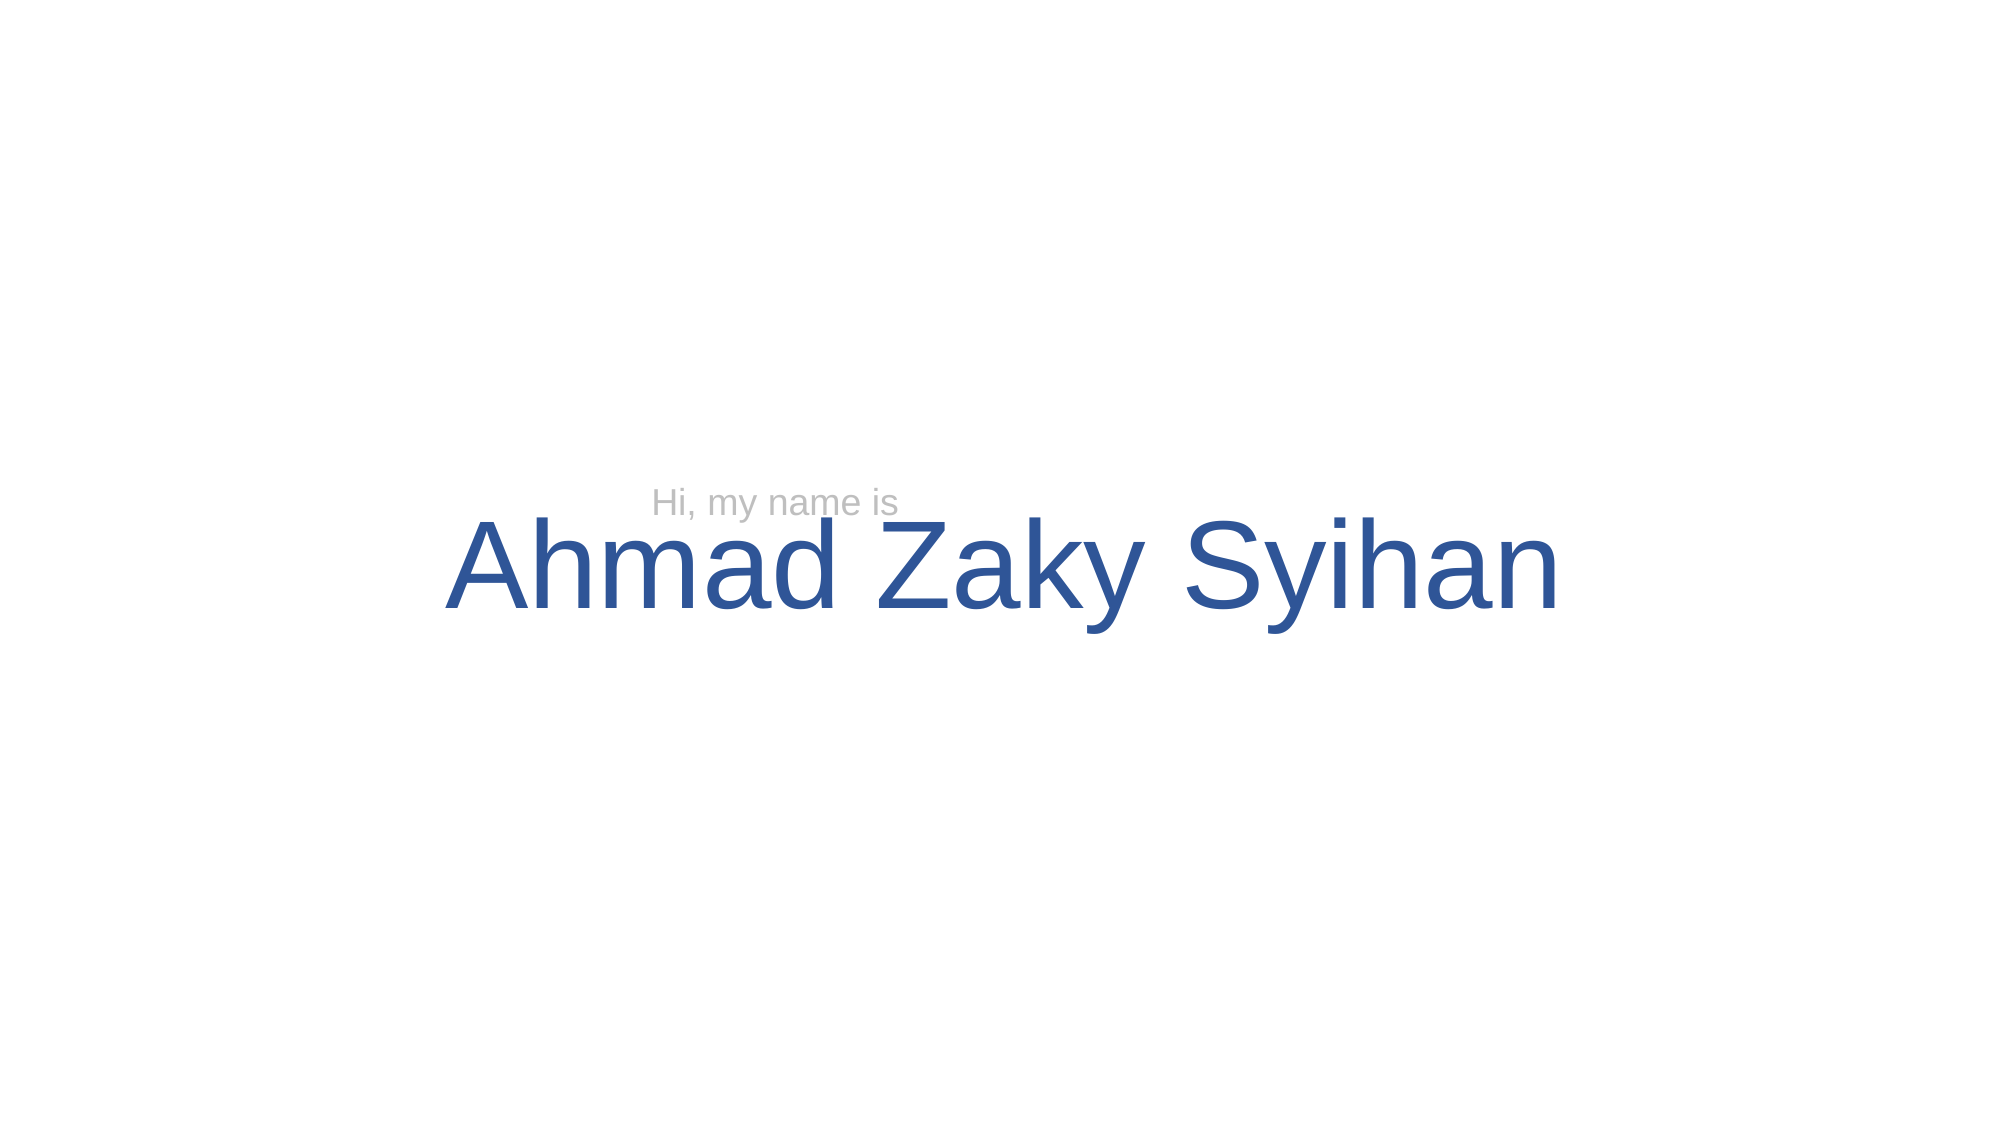

Hi, my name is
# Ahmad Zaky Syihan